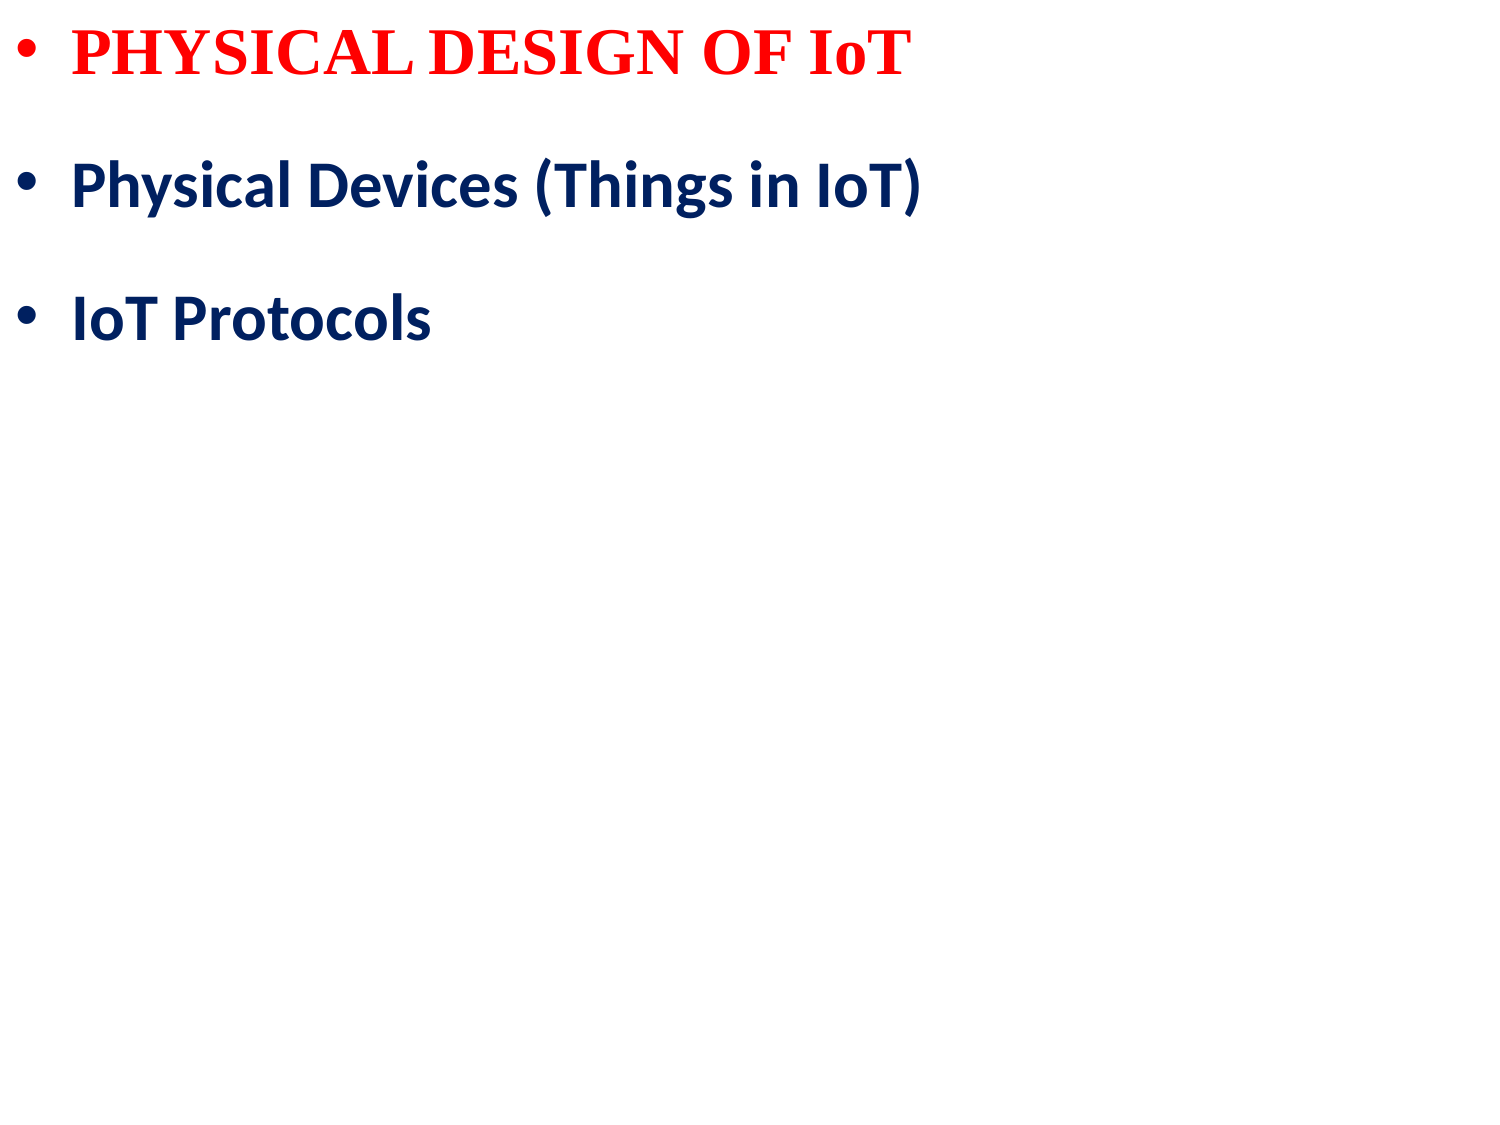

PHYSICAL DESIGN OF IoT
Physical Devices (Things in IoT)
IoT Protocols